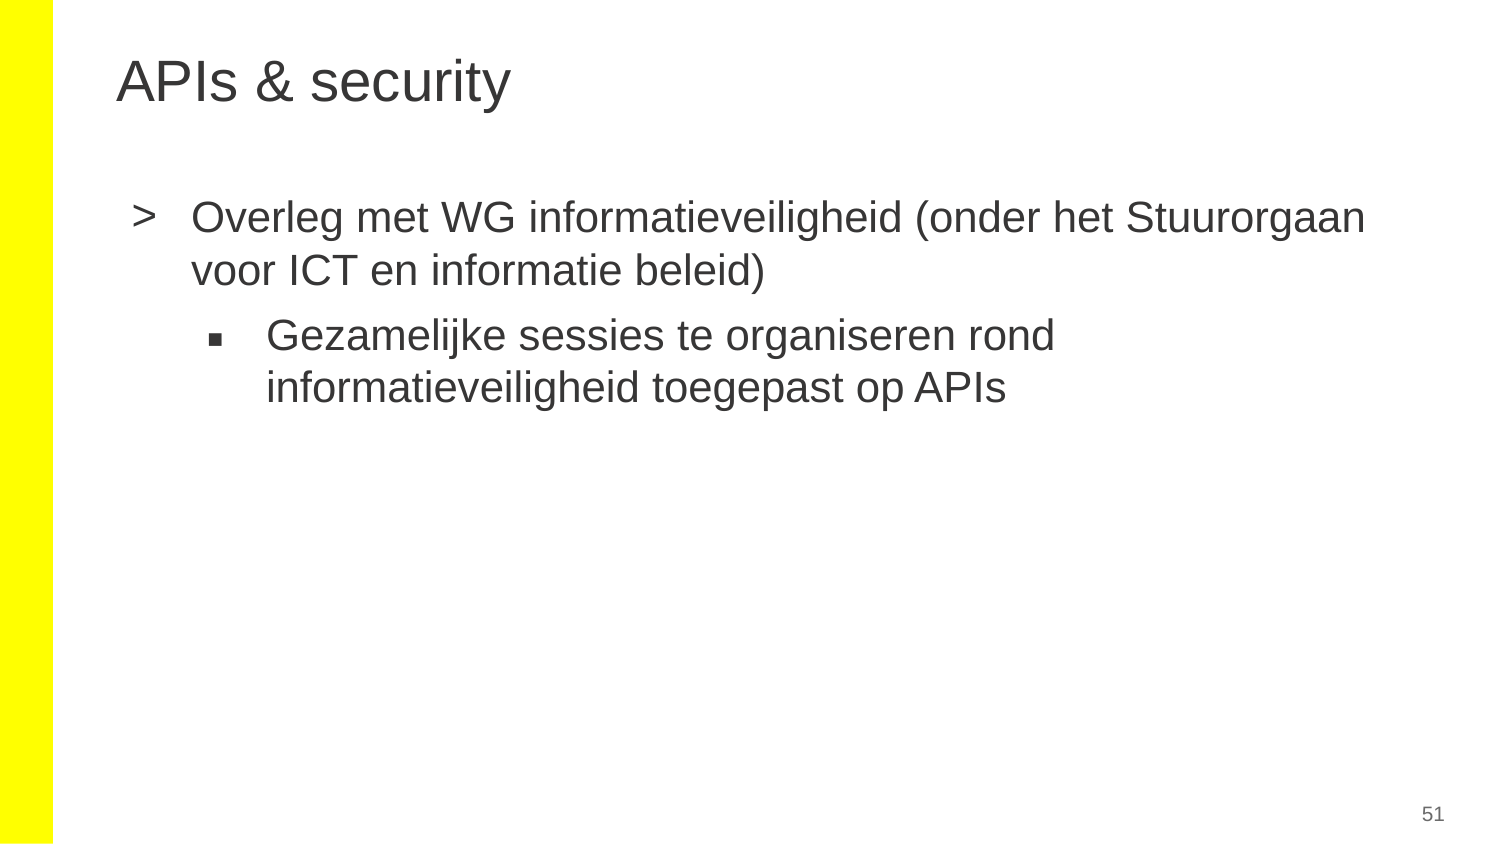

# APIs & security
Overleg met WG informatieveiligheid (onder het Stuurorgaan voor ICT en informatie beleid)
Gezamelijke sessies te organiseren rond informatieveiligheid toegepast op APIs

51